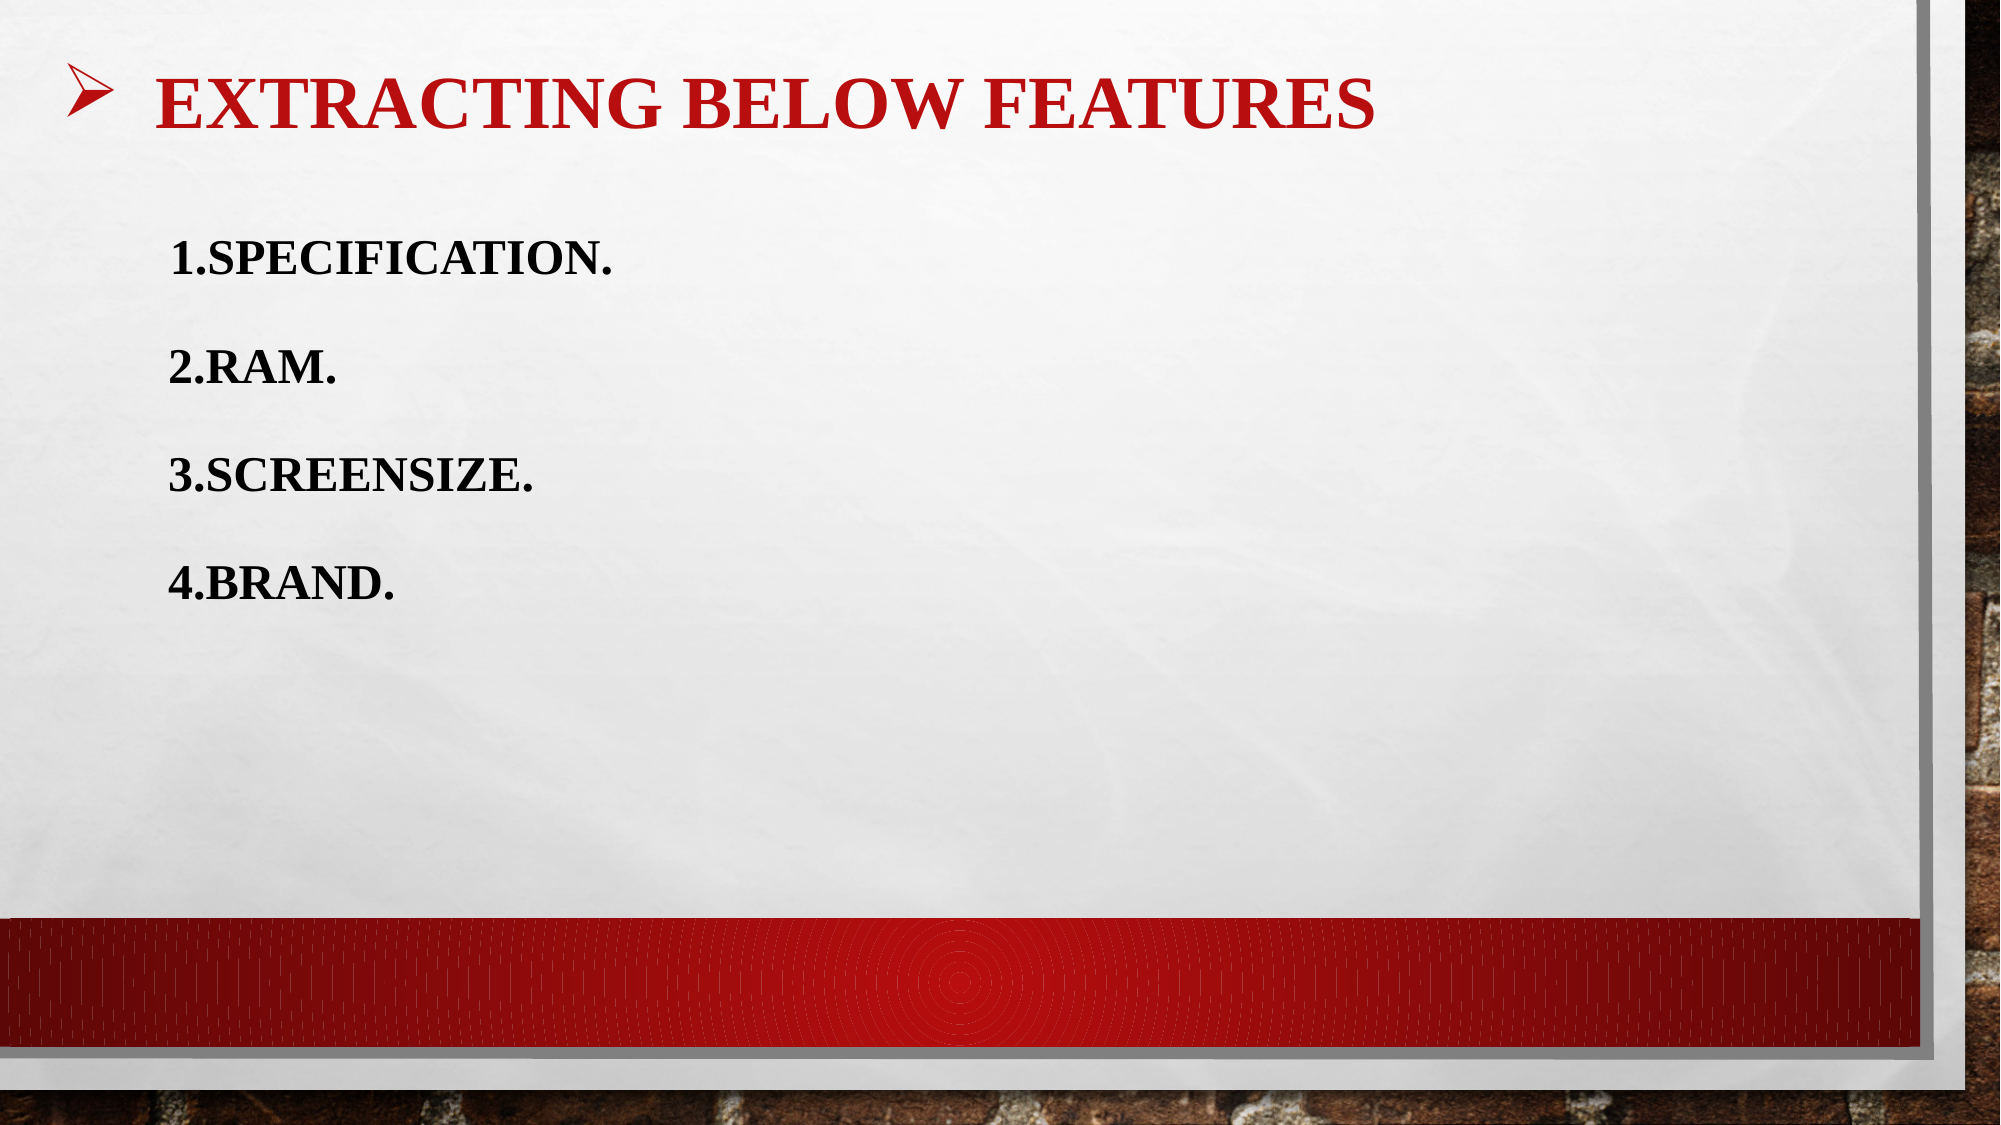

# ExtraCTING BELOW FEatures 1.Specification. 2.RAM. 3.Screensize. 4.Brand.